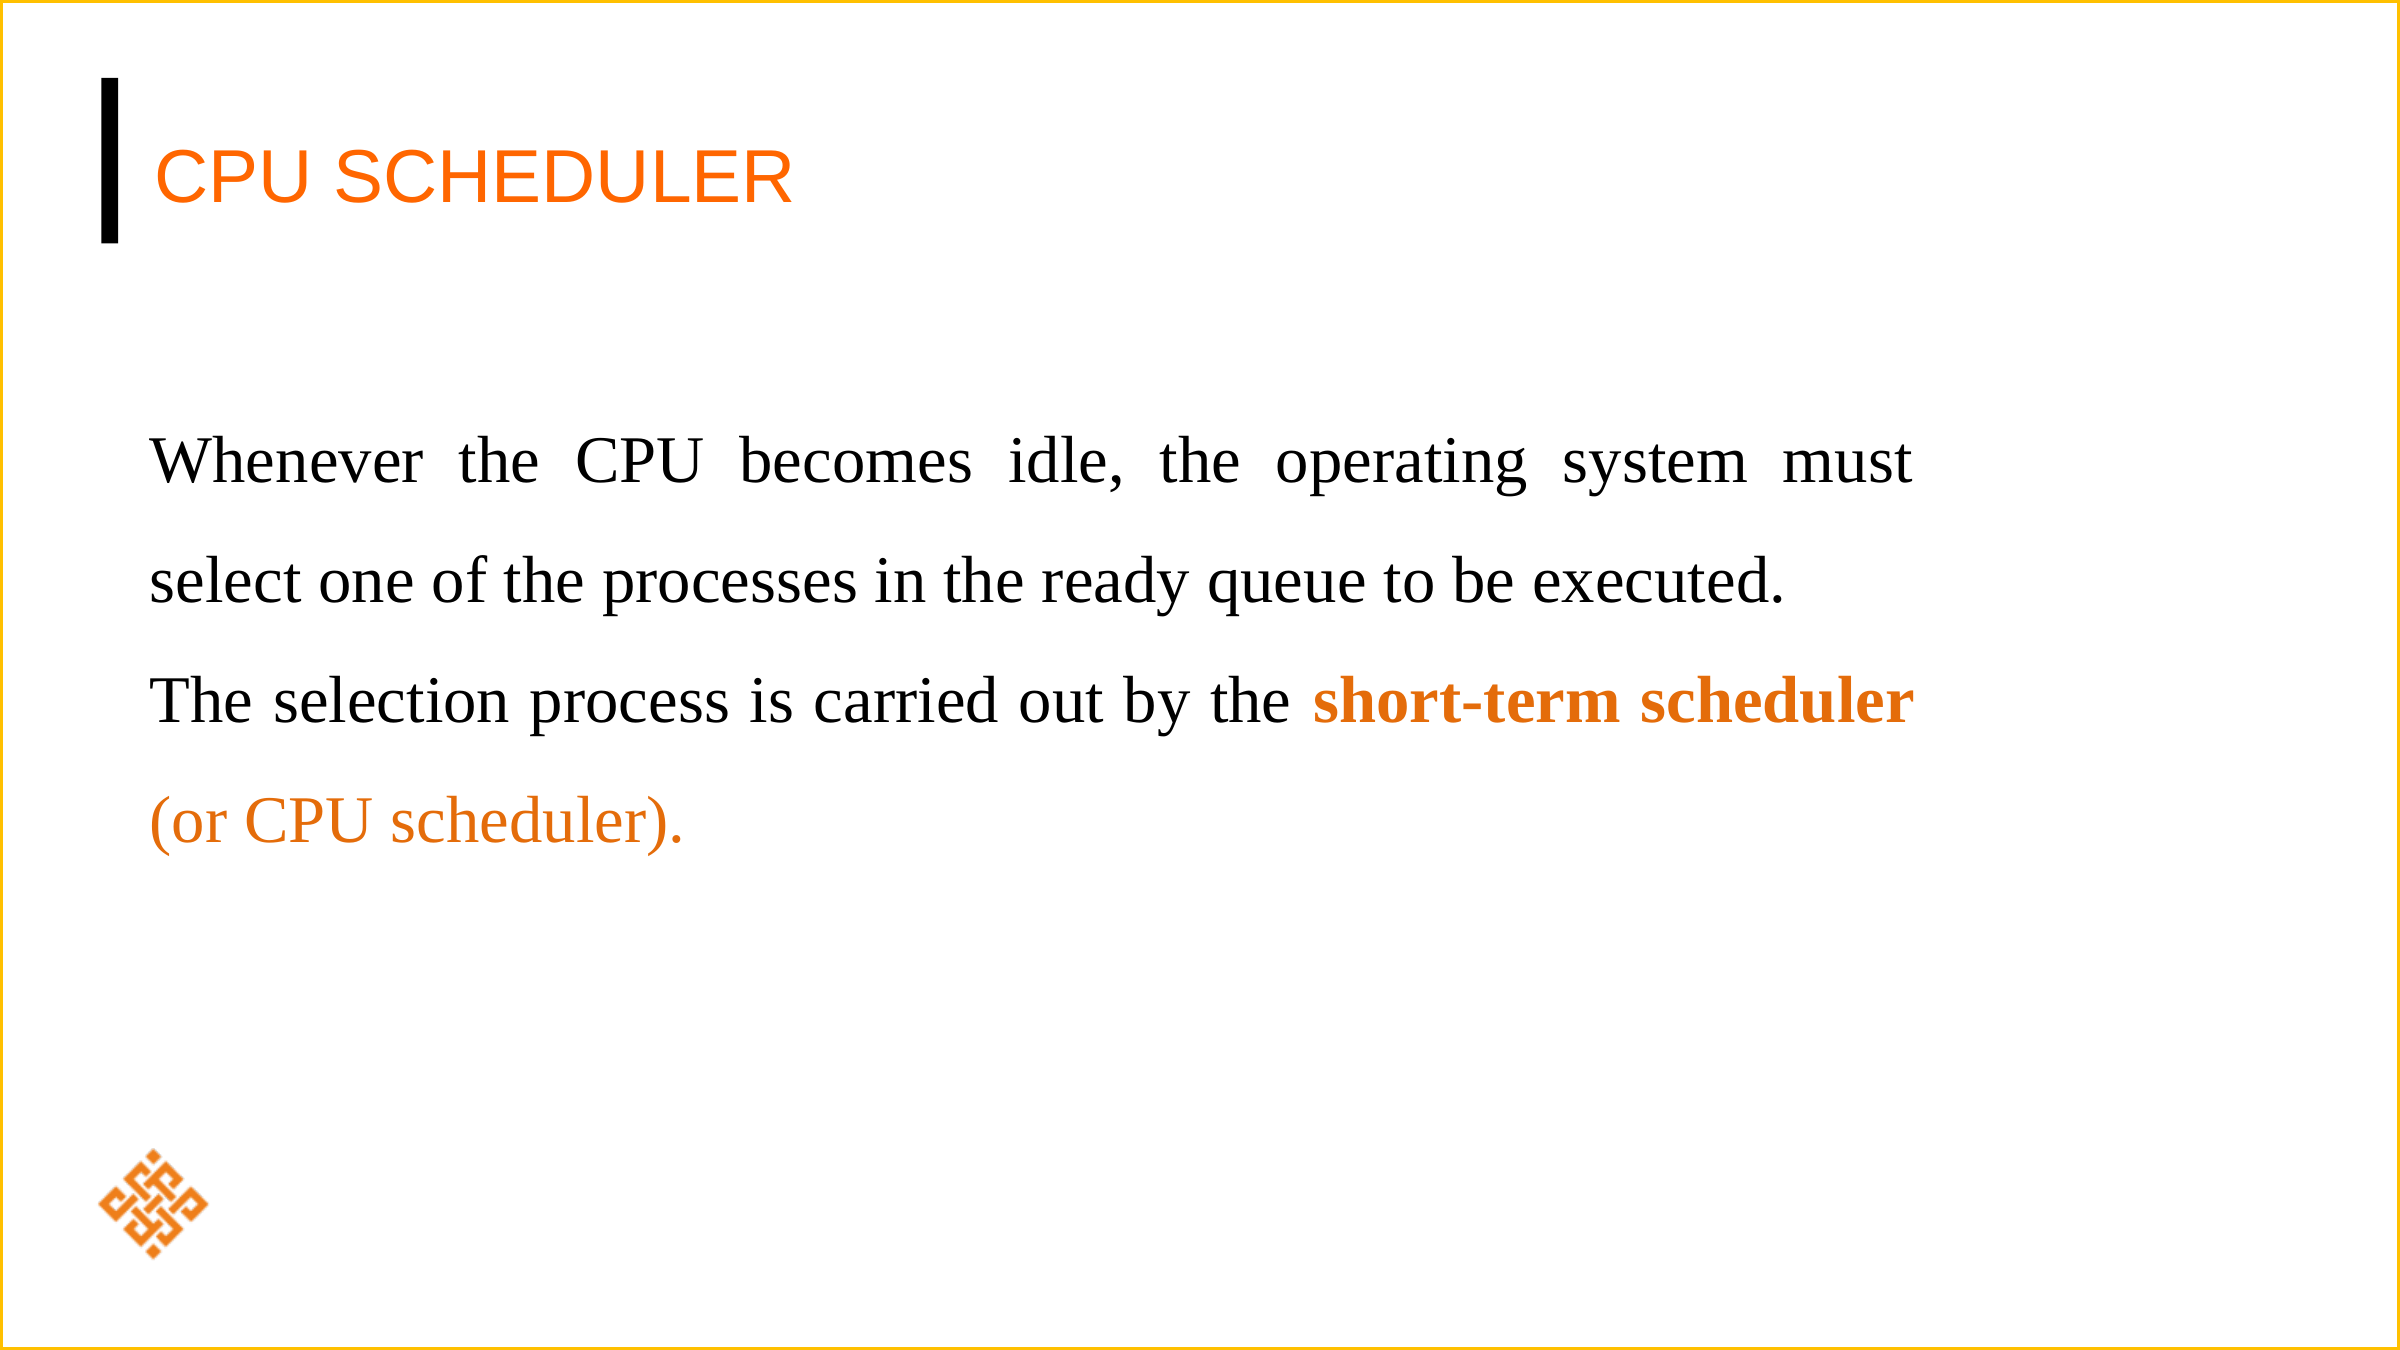

CPU SCHEDULER
Whenever the CPU becomes idle, the operating system must select one of the processes in the ready queue to be executed.
The selection process is carried out by the short-term scheduler (or CPU scheduler).